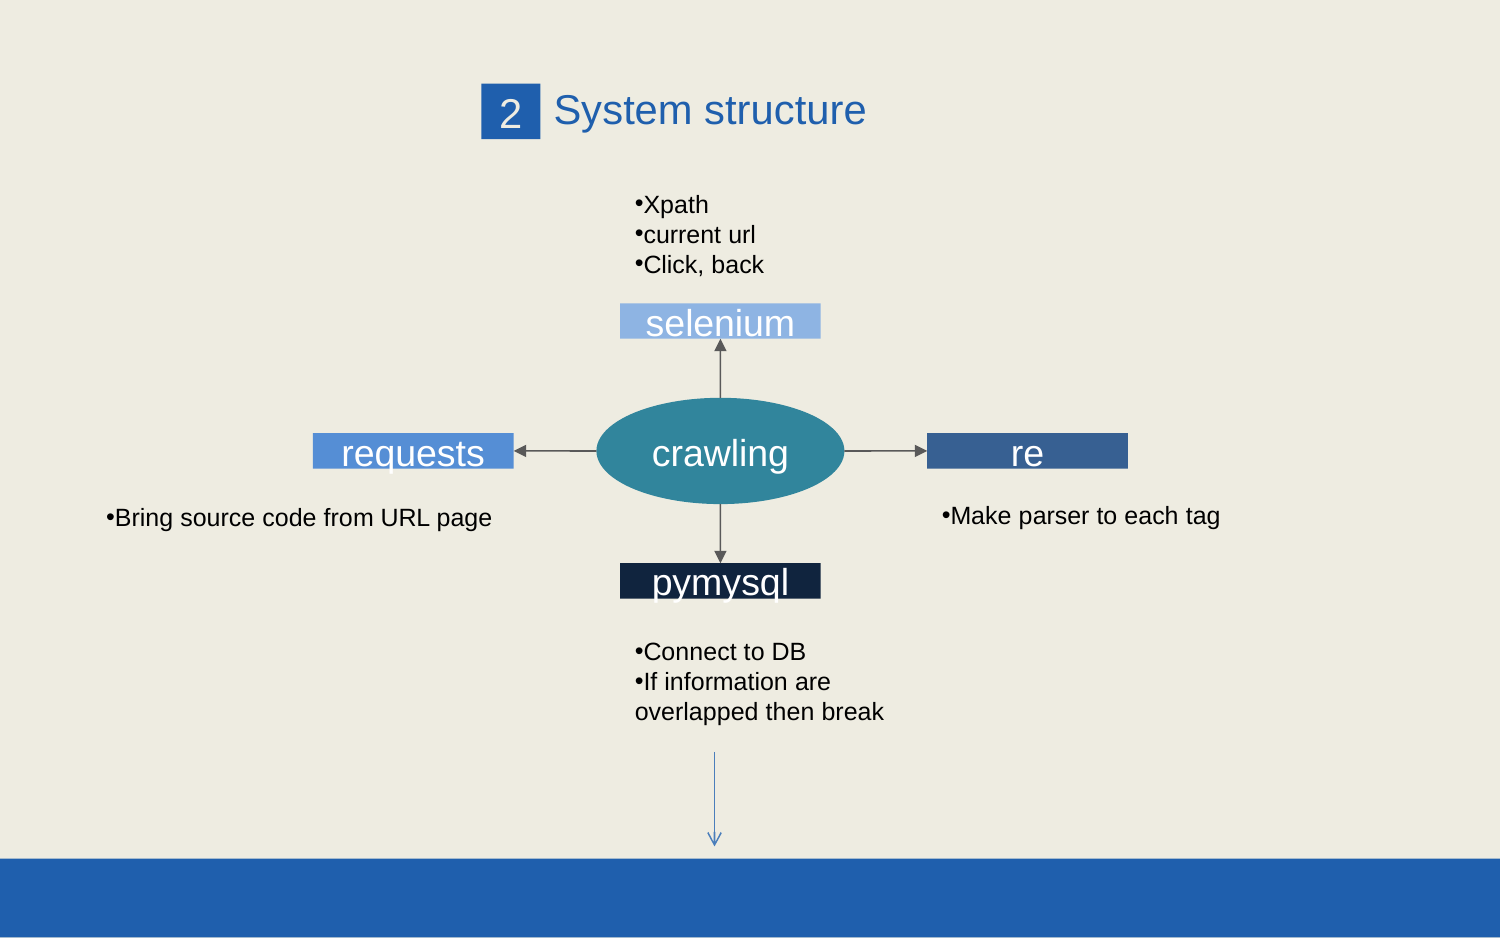

System structure
2
Xpath
current url
Click, back
selenium
crawling
requests
re
Make parser to each tag
Bring source code from URL page
pymysql
Connect to DB
If information are     overlapped then break